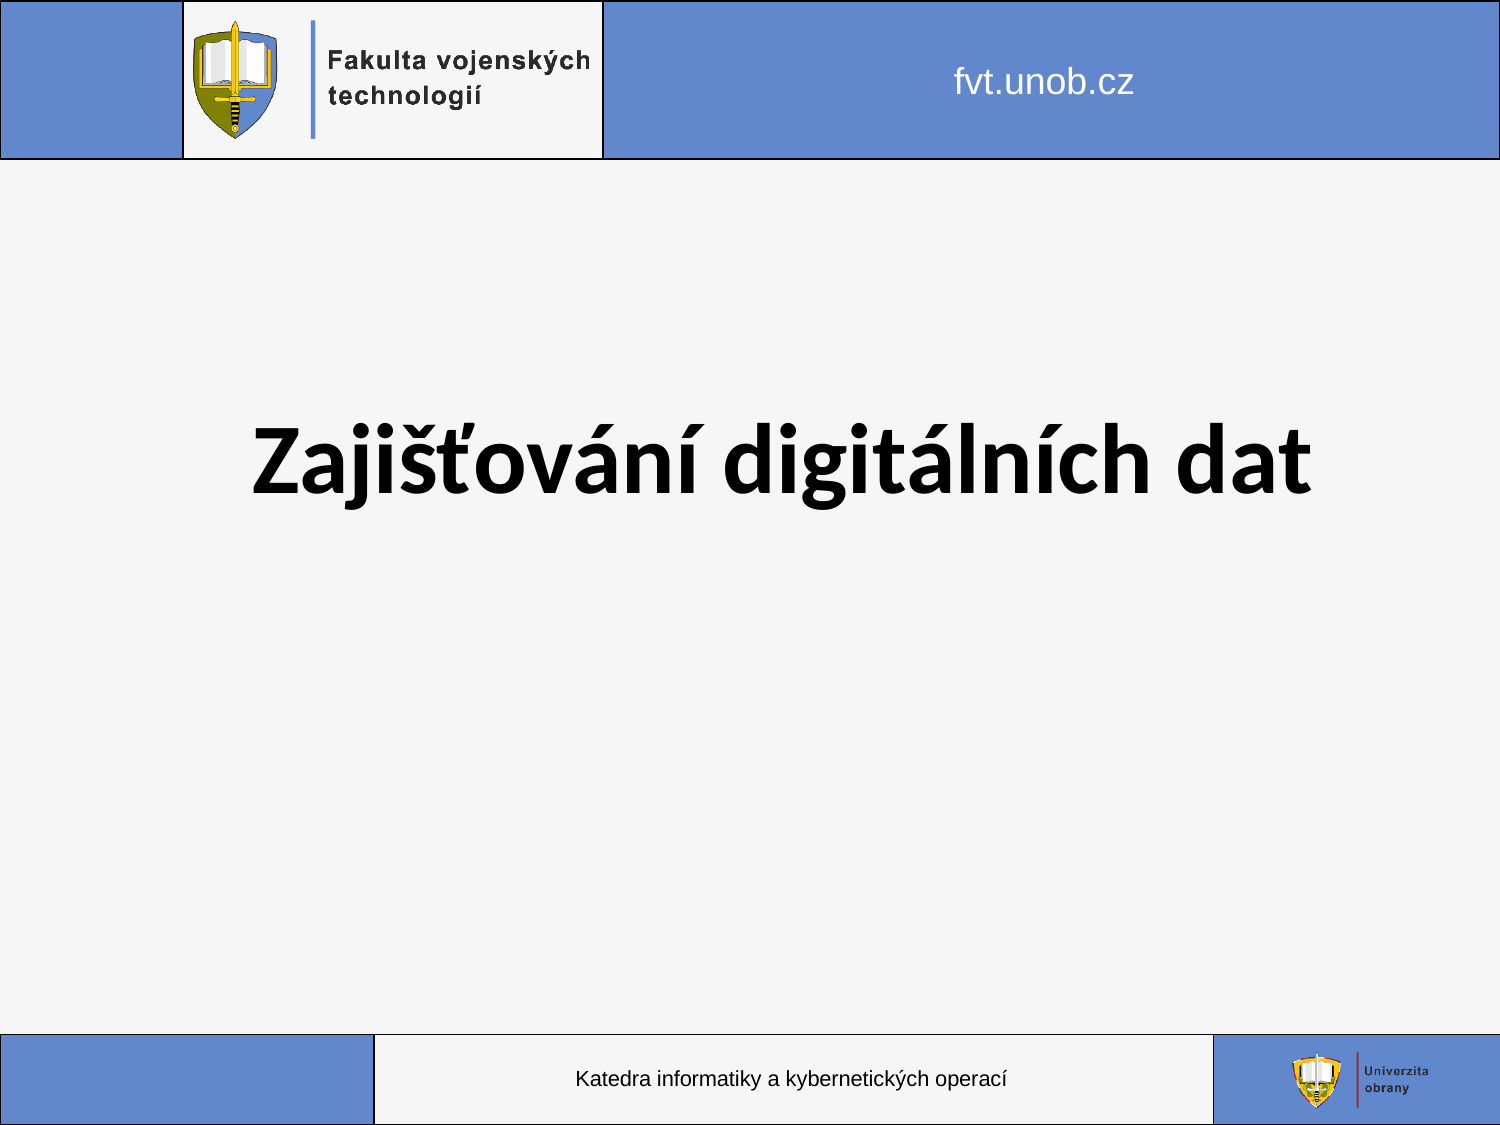

Zajišťování digitálních dat
Katedra informatiky a kybernetických operací